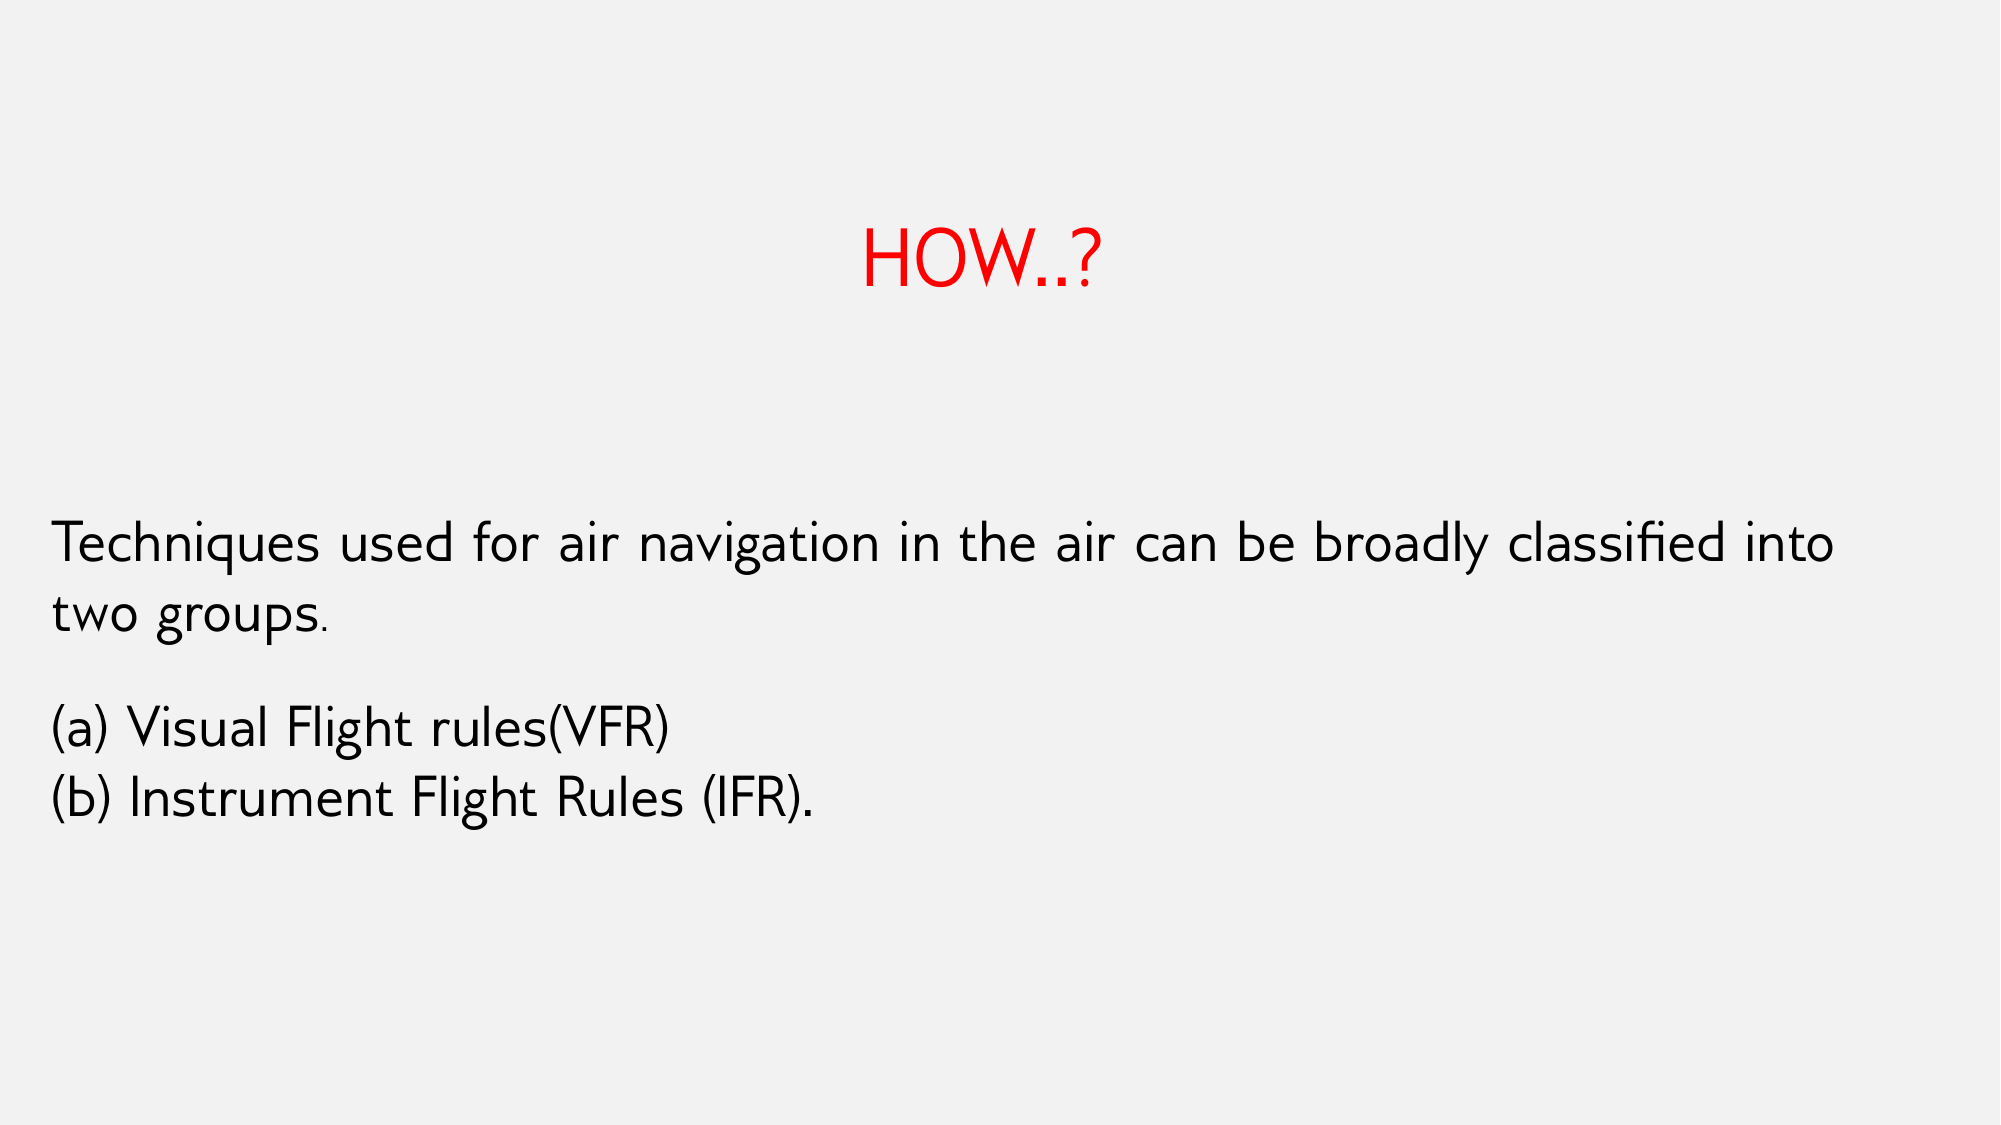

HOW..?

Techniques used for air navigation in the air can be broadly classified into two groups.

(a) Visual Flight rules(VFR)
(b) Instrument Flight Rules (IFR).